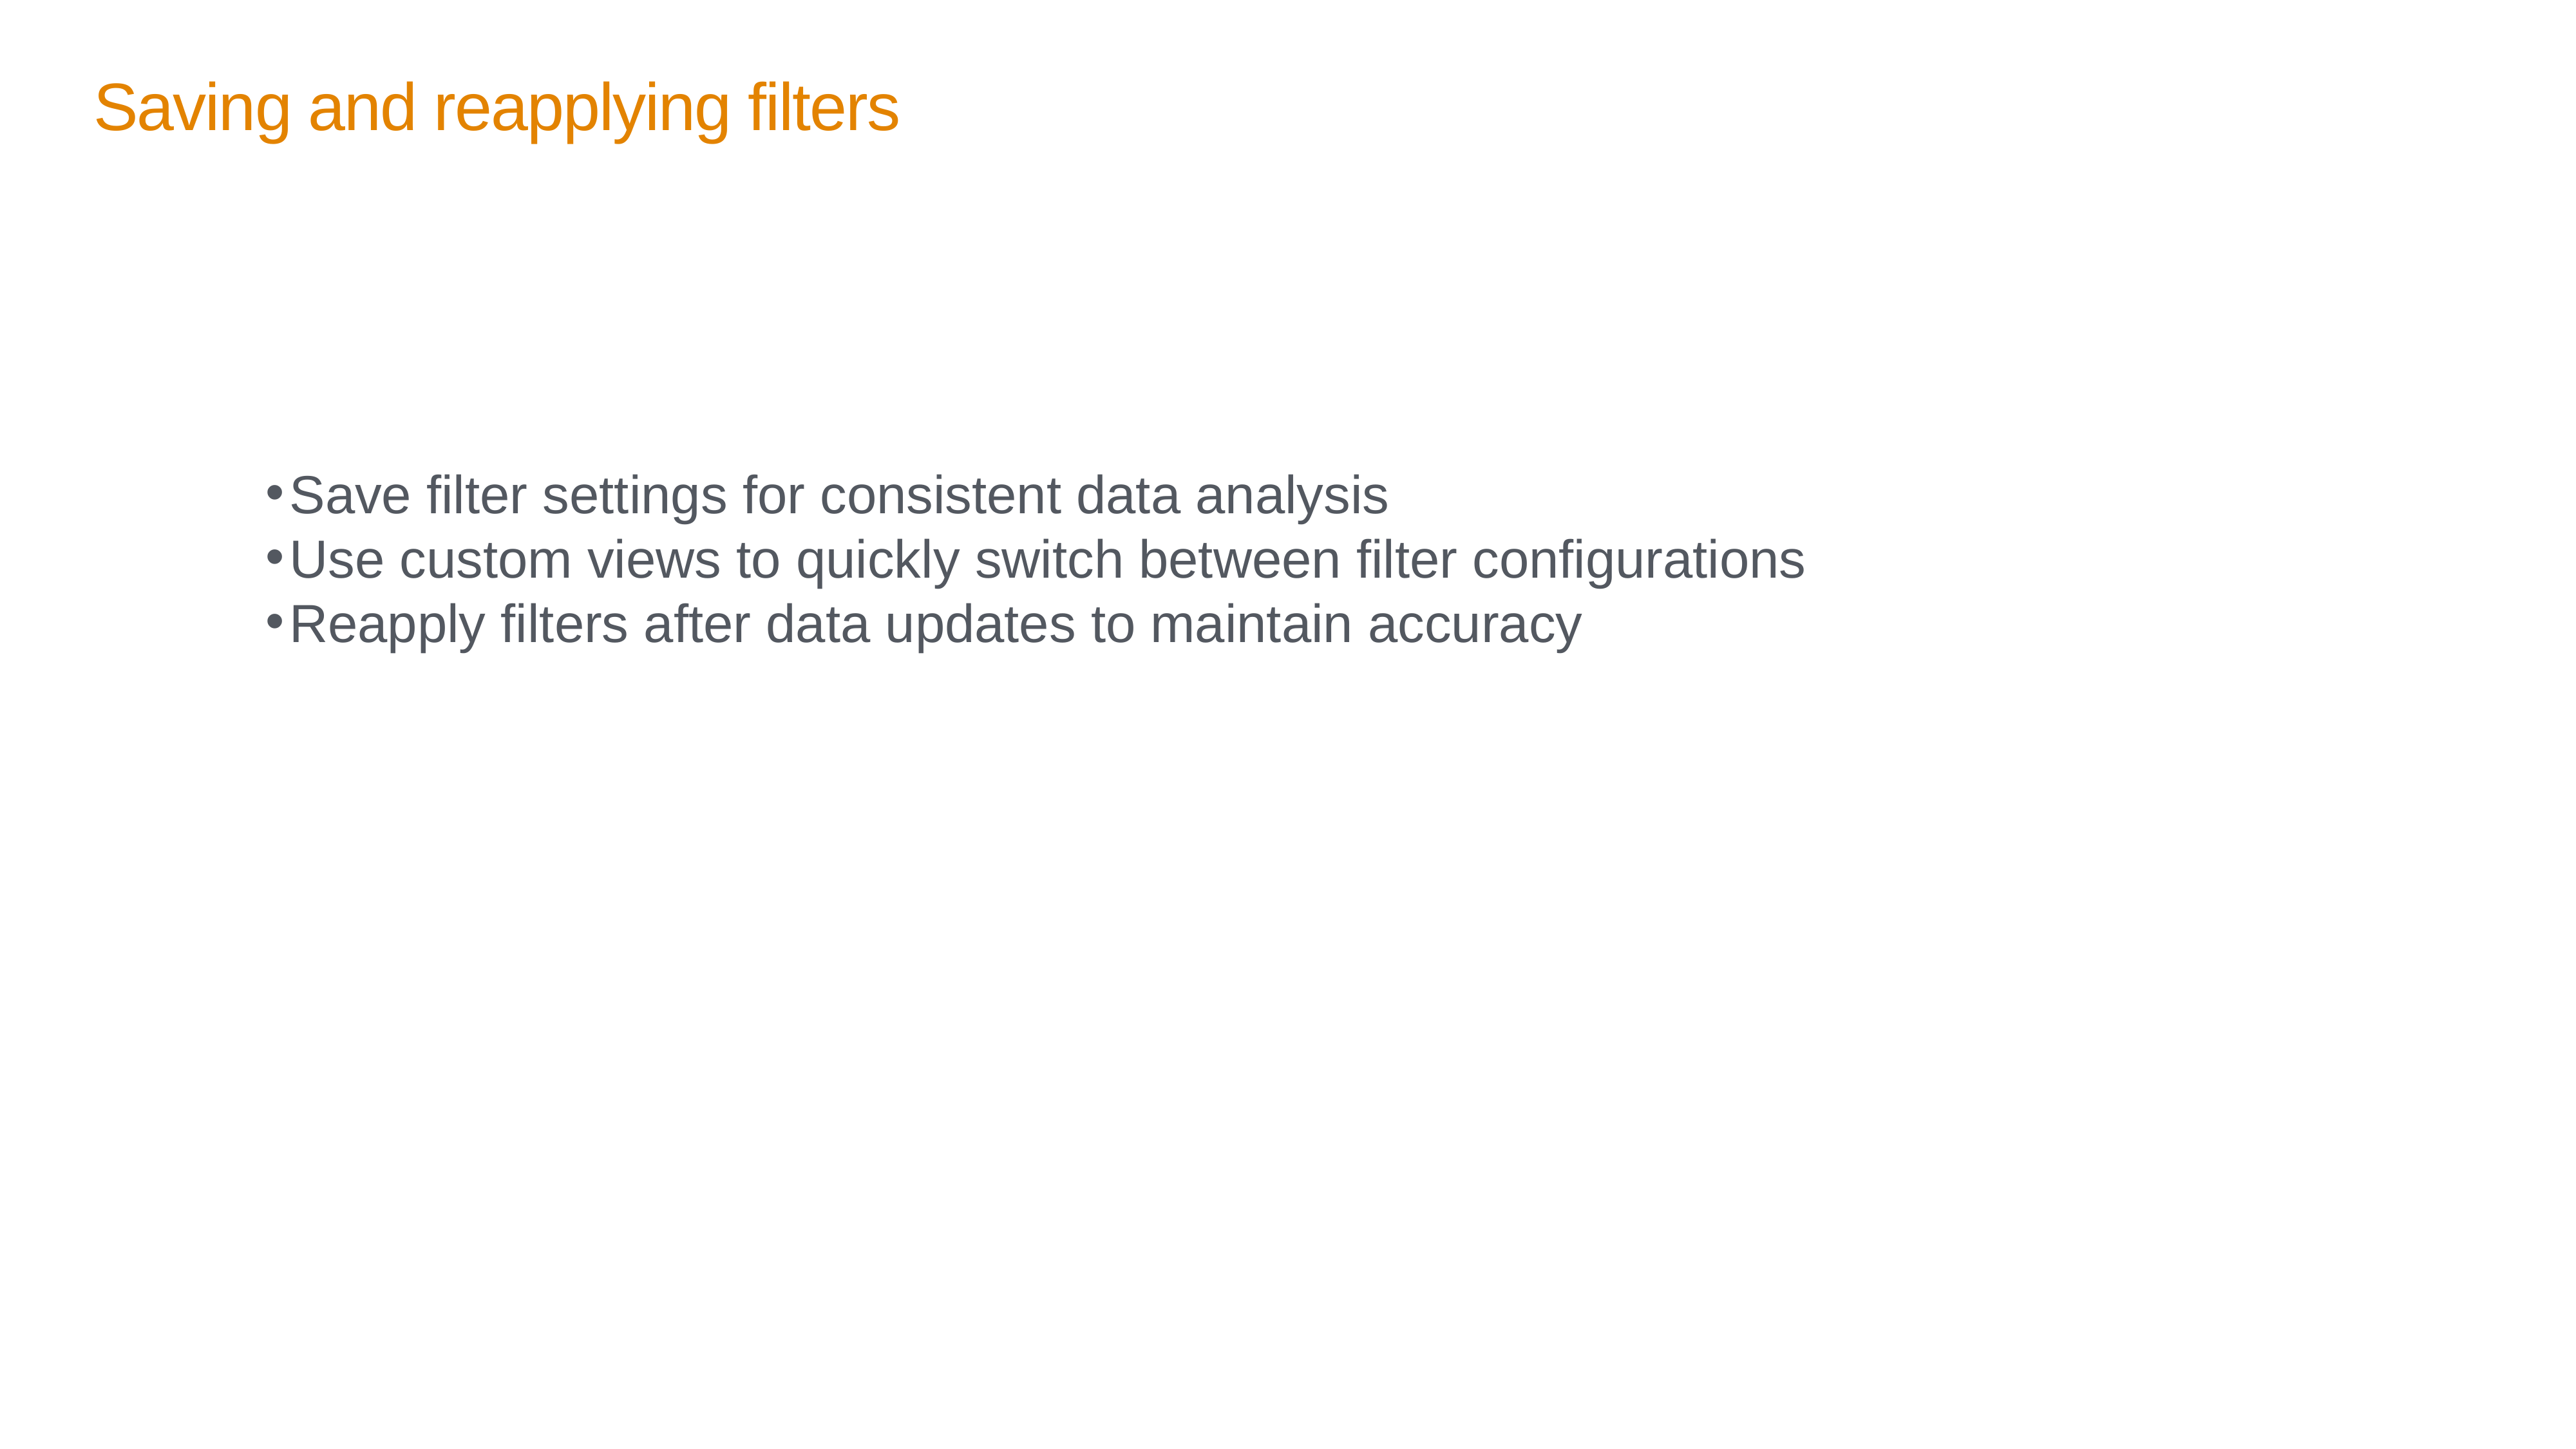

Saving and reapplying filters
Save filter settings for consistent data analysis
Use custom views to quickly switch between filter configurations
Reapply filters after data updates to maintain accuracy